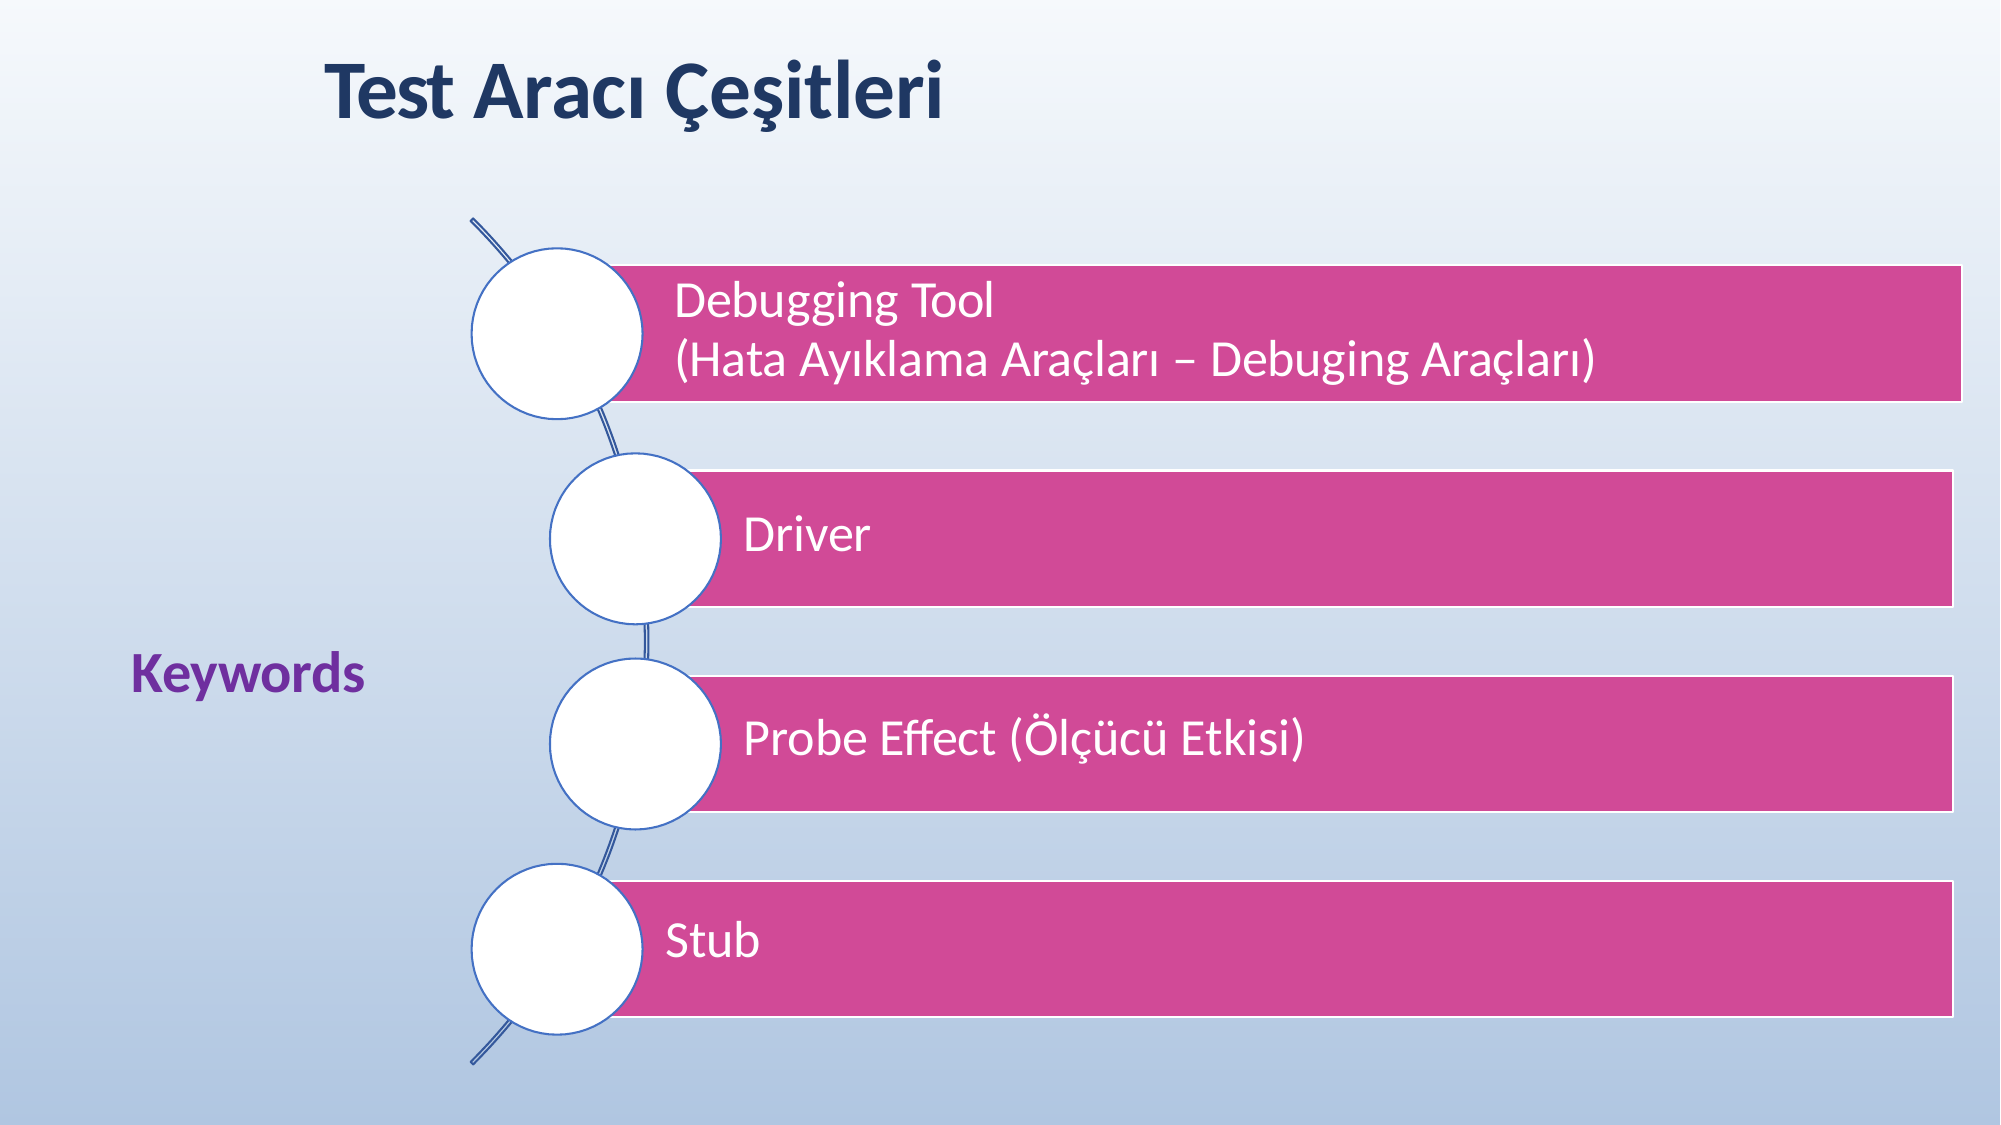

# Test Aracı Çeşitleri
Debugging Tool
(Hata Ayıklama Araçları – Debuging Araçları)

Driver

Keywords
Probe Effect (Ölçücü Etkisi)

Stub